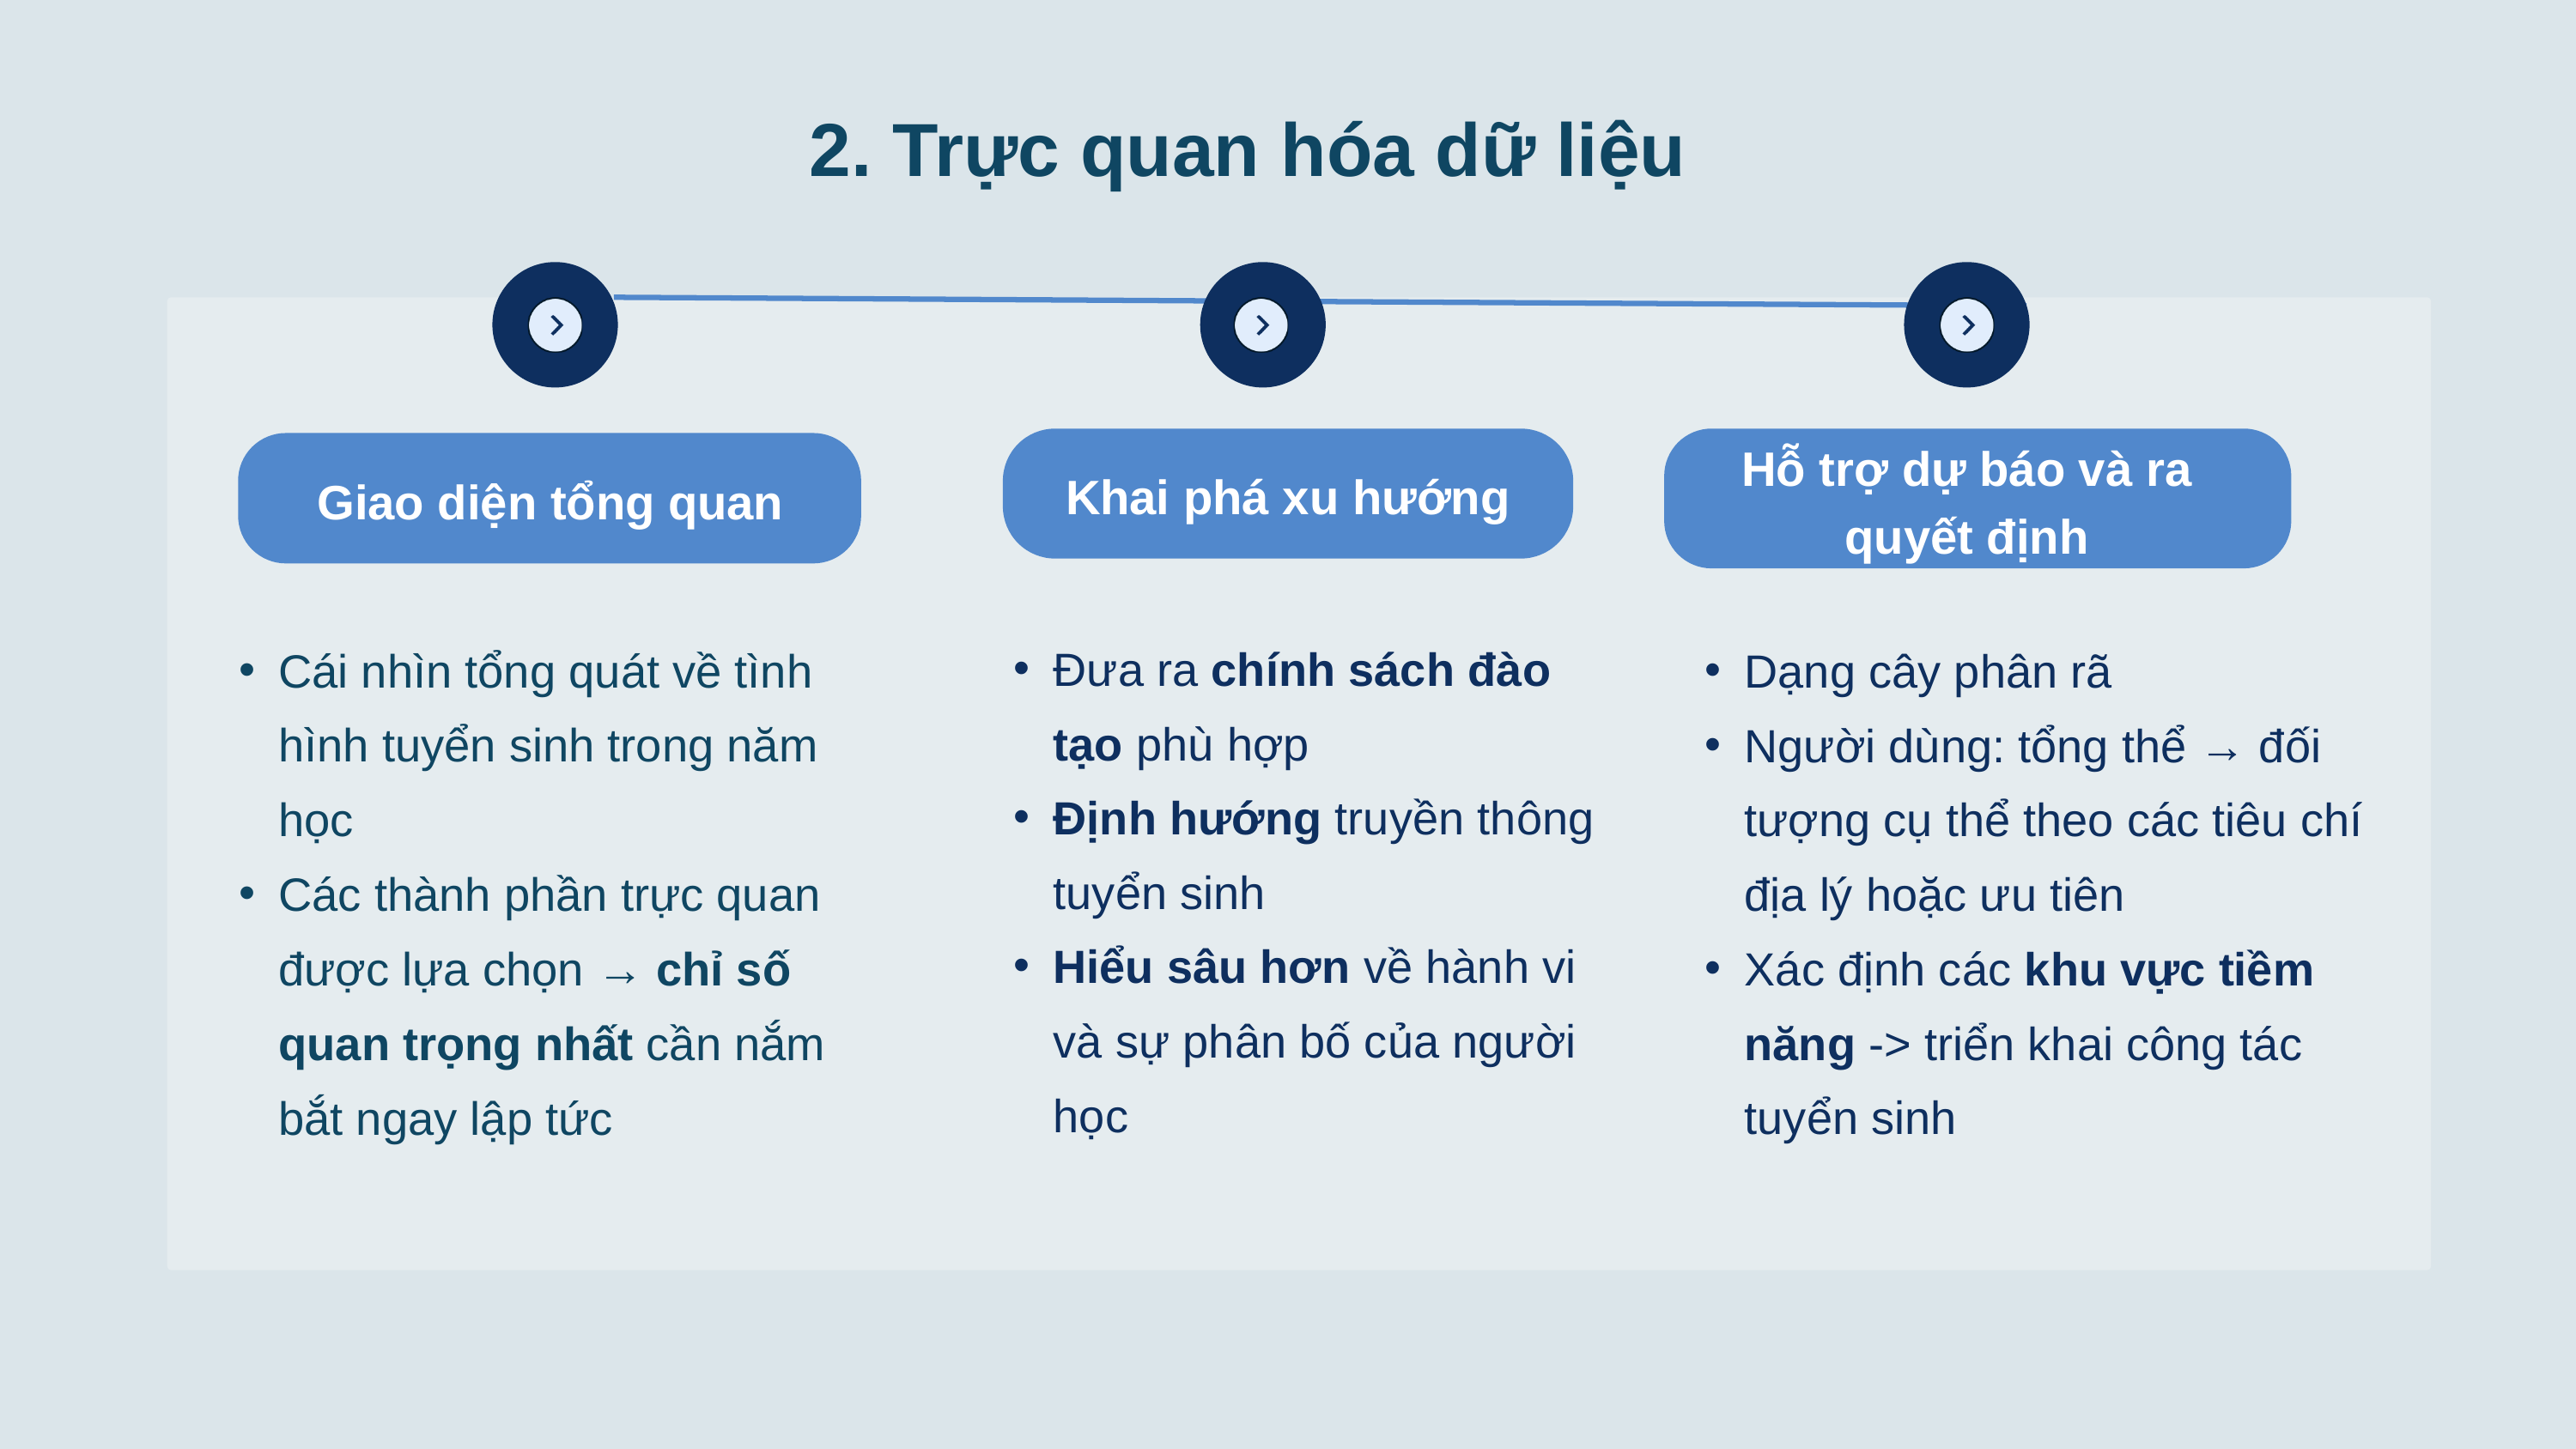

2. Trực quan hóa dữ liệu

Hỗ trợ dự báo và ra quyết định

Khai phá xu hướng
Giao diện tổng quan
Đưa ra chính sách đào tạo phù hợp
Định hướng truyền thông tuyển sinh
Hiểu sâu hơn về hành vi và sự phân bố của người học

Cái nhìn tổng quát về tình hình tuyển sinh trong năm học
Các thành phần trực quan được lựa chọn → chỉ số quan trọng nhất cần nắm bắt ngay lập tức

Dạng cây phân rã
Người dùng: tổng thể → đối tượng cụ thể theo các tiêu chí địa lý hoặc ưu tiên
Xác định các khu vực tiềm năng -> triển khai công tác tuyển sinh